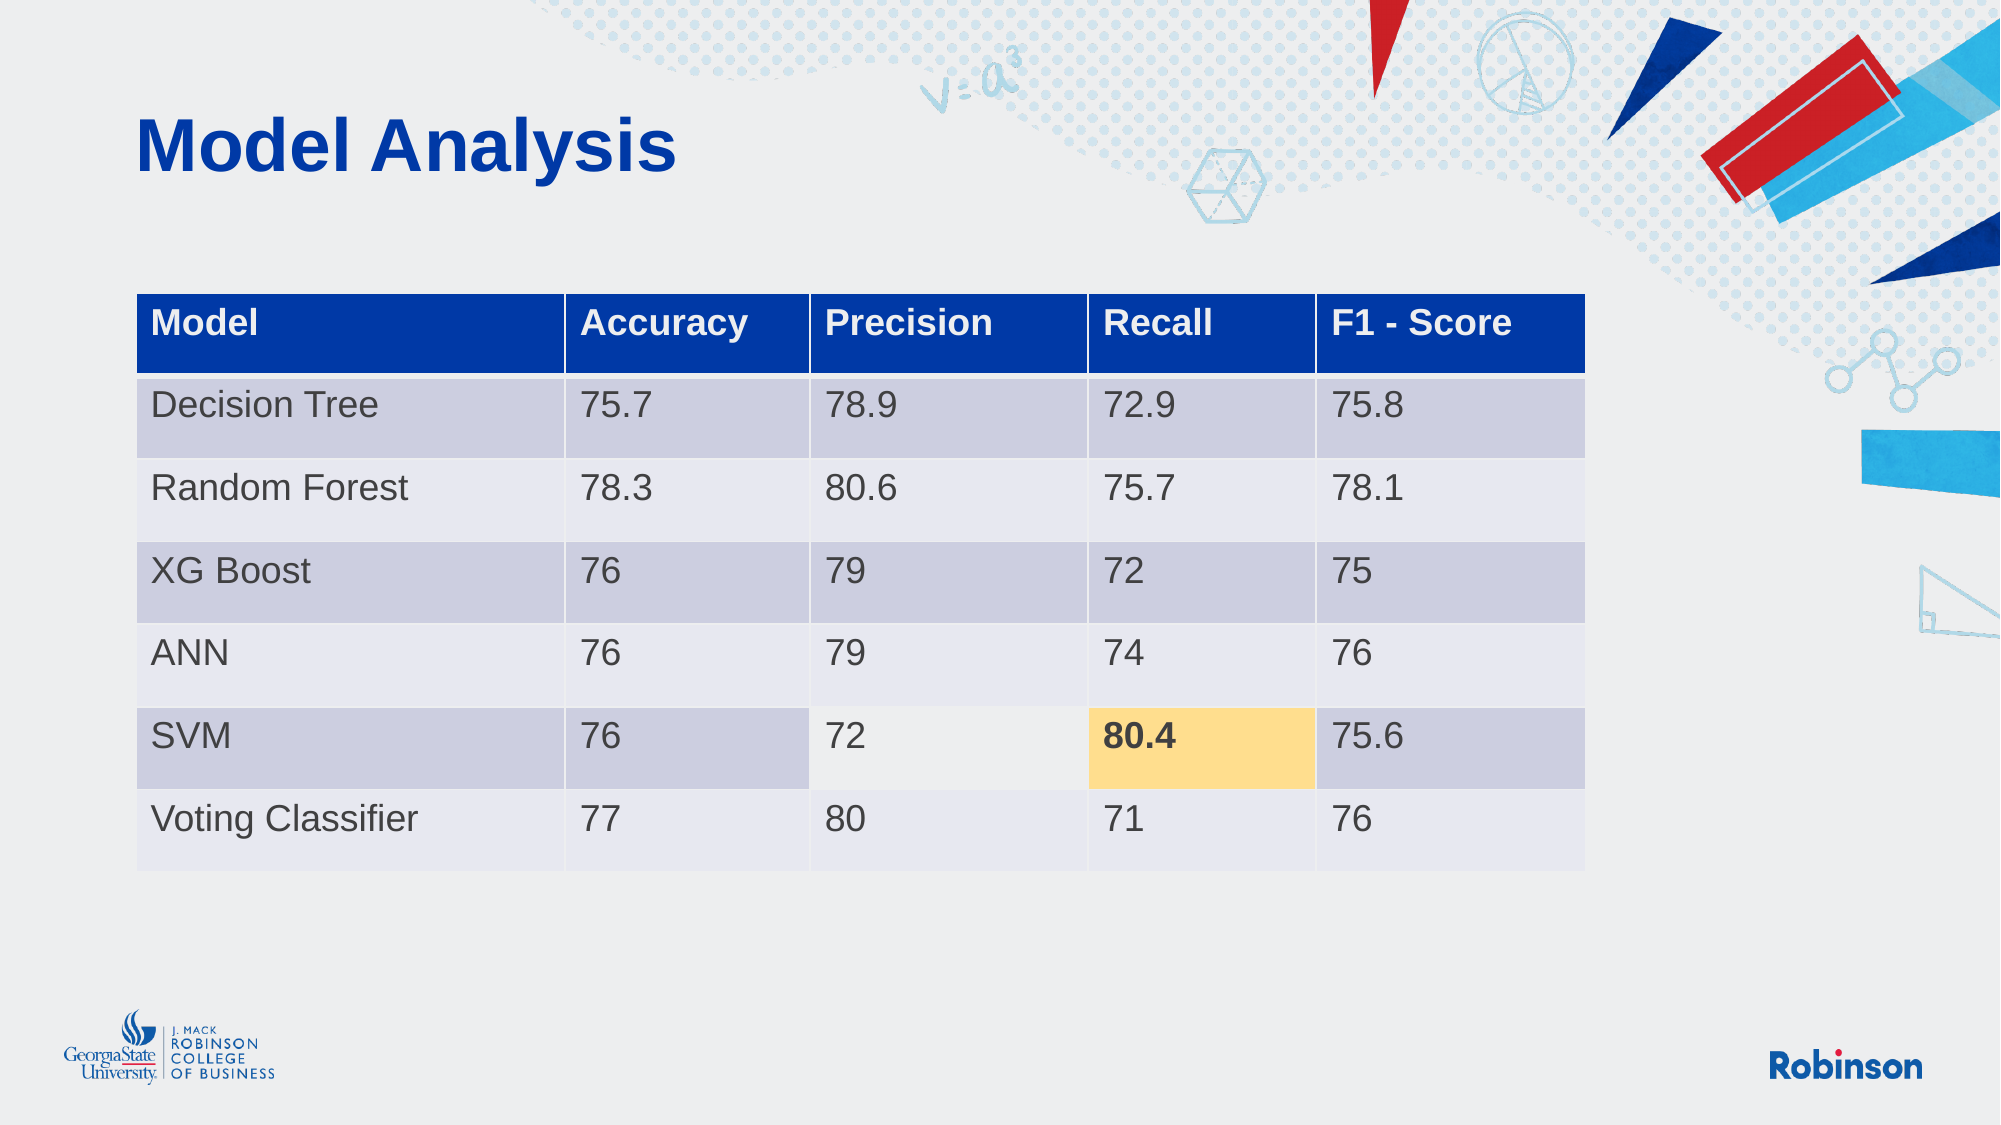

# Model Analysis
| Model | Accuracy | Precision | Recall | F1 - Score |
| --- | --- | --- | --- | --- |
| Decision Tree | 75.7 | 78.9 | 72.9 | 75.8 |
| Random Forest | 78.3 | 80.6 | 75.7 | 78.1 |
| XG Boost | 76 | 79 | 72 | 75 |
| ANN | 76 | 79 | 74 | 76 |
| SVM | 76 | 72 | 80.4 | 75.6 |
| Voting Classifier | 77 | 80 | 71 | 76 |